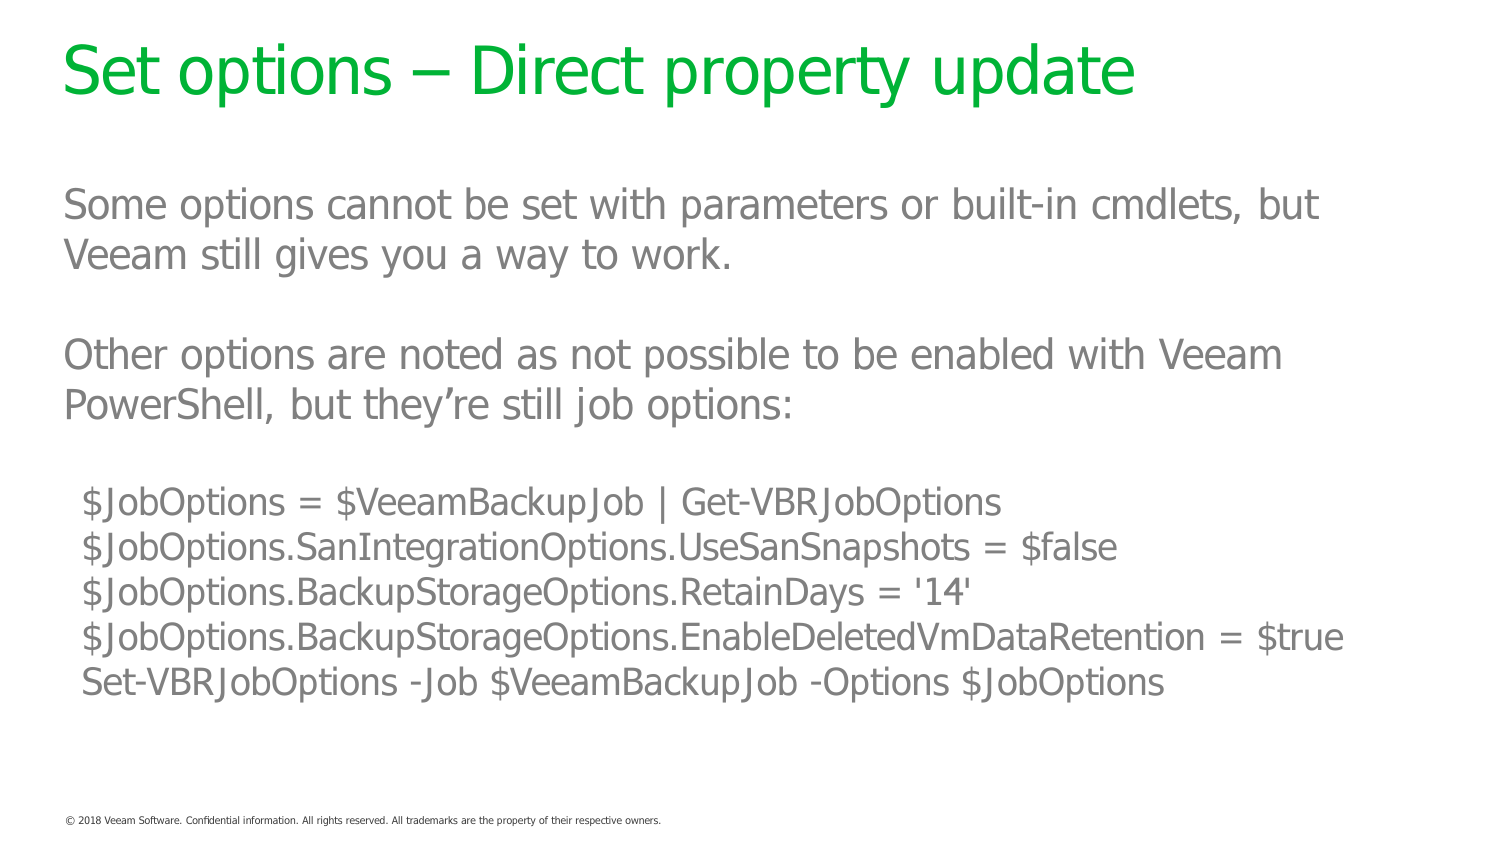

# Set options – Direct property update
Some options cannot be set with parameters or built-in cmdlets, but Veeam still gives you a way to work.

Other options are noted as not possible to be enabled with Veeam PowerShell, but they’re still job options:

$JobOptions = $VeeamBackupJob | Get-VBRJobOptions
$JobOptions.SanIntegrationOptions.UseSanSnapshots = $false  $JobOptions.BackupStorageOptions.RetainDays = '14'  $JobOptions.BackupStorageOptions.EnableDeletedVmDataRetention = $true
Set-VBRJobOptions -Job $VeeamBackupJob -Options $JobOptions